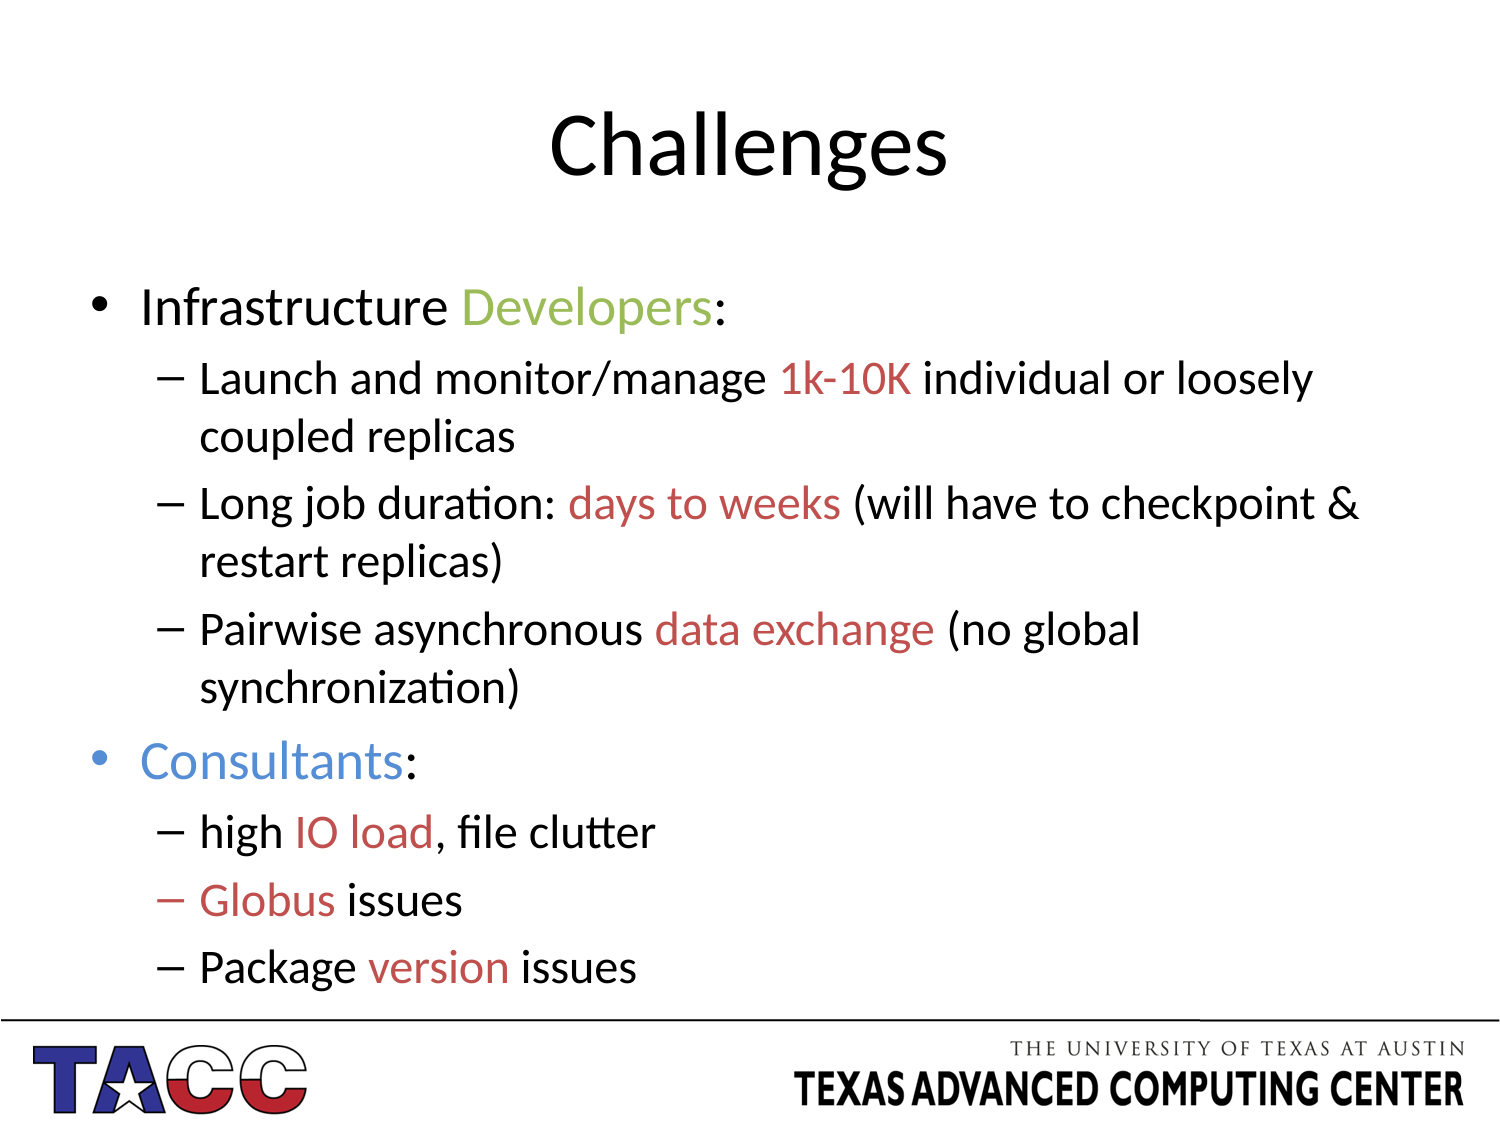

# Challenges
Infrastructure Developers:
Launch and monitor/manage 1k-10K individual or loosely coupled replicas
Long job duration: days to weeks (will have to checkpoint & restart replicas)
Pairwise asynchronous data exchange (no global synchronization)
Consultants:
high IO load, file clutter
Globus issues
Package version issues